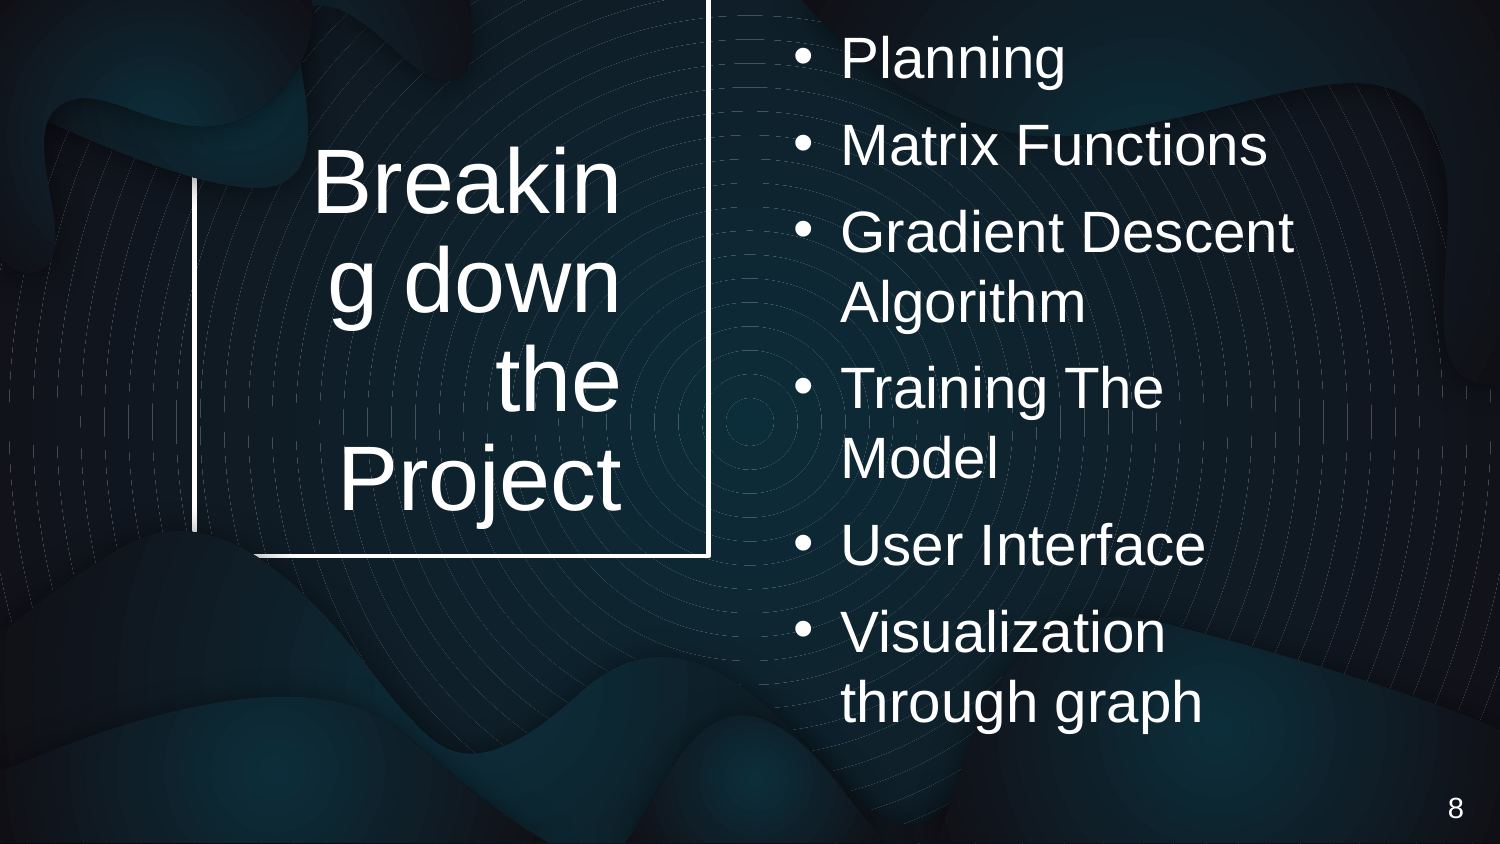

Planning
Matrix Functions
Gradient Descent Algorithm
Training The Model
User Interface
Visualization through graph

# Breaking down the Project
8